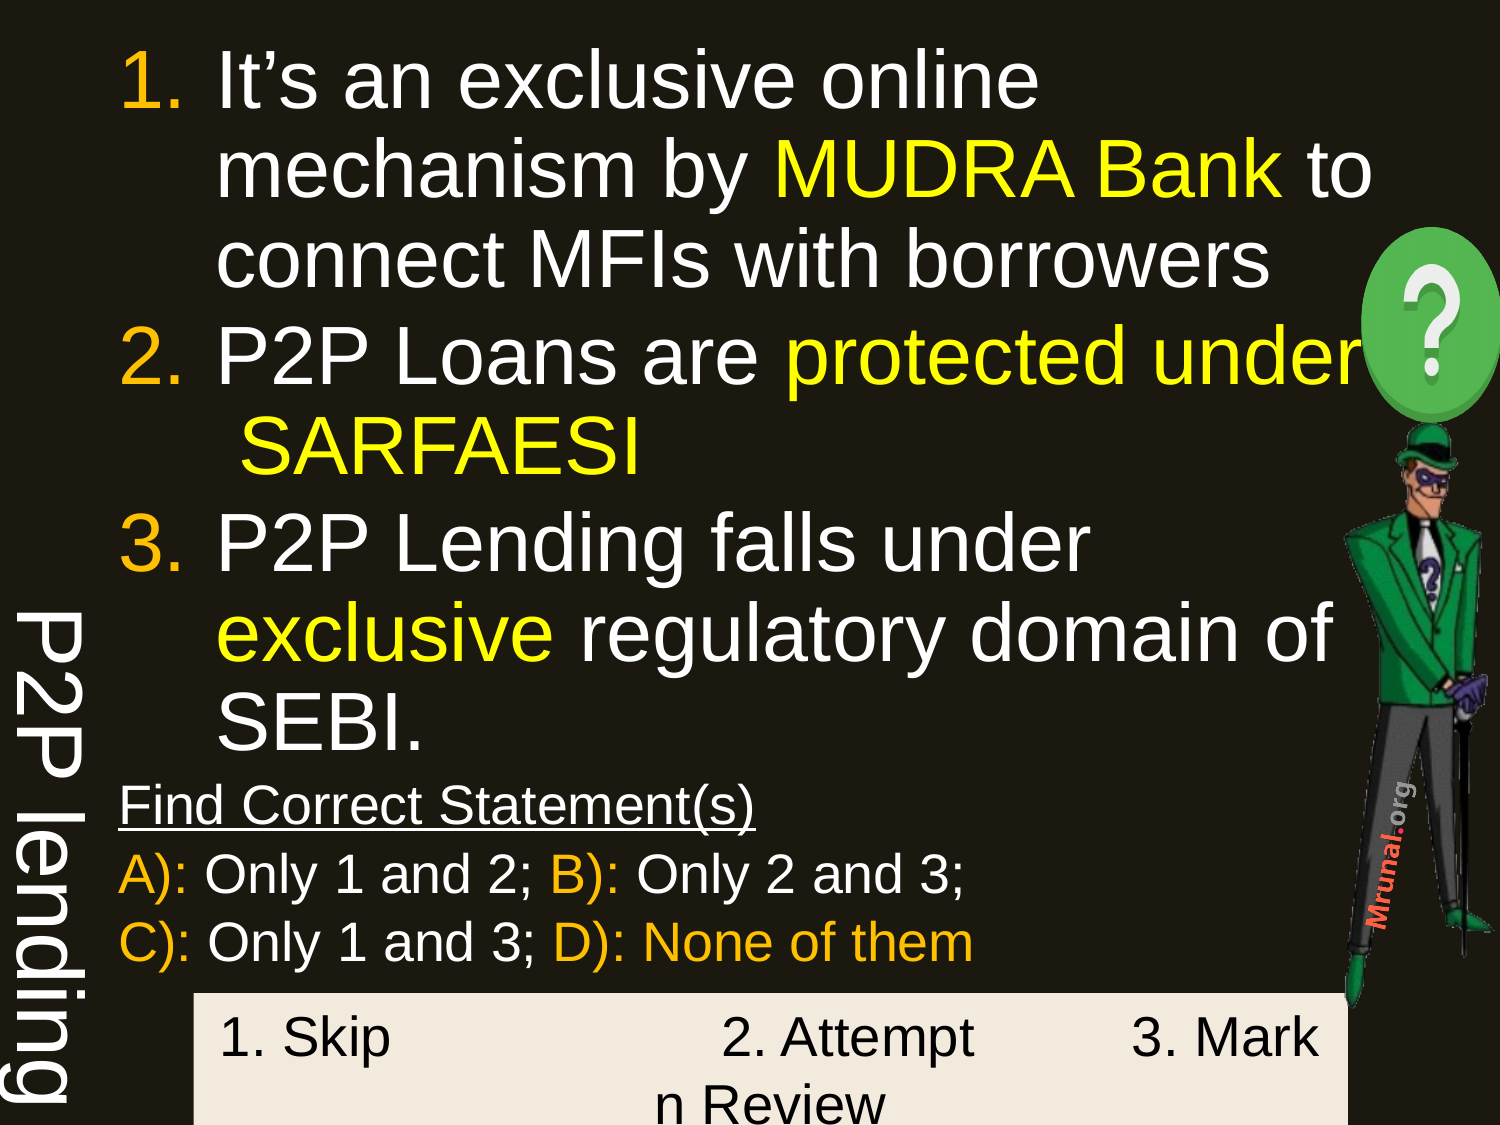

P2P lending
It’s an exclusive online mechanism by MUDRA Bank to connect MFIs with borrowers
P2P Loans are protected under  SARFAESI
P2P Lending falls under exclusive regulatory domain of SEBI.
Find Correct Statement(s)
A): Only 1 and 2; B): Only 2 and 3;
C): Only 1 and 3; D): None of them